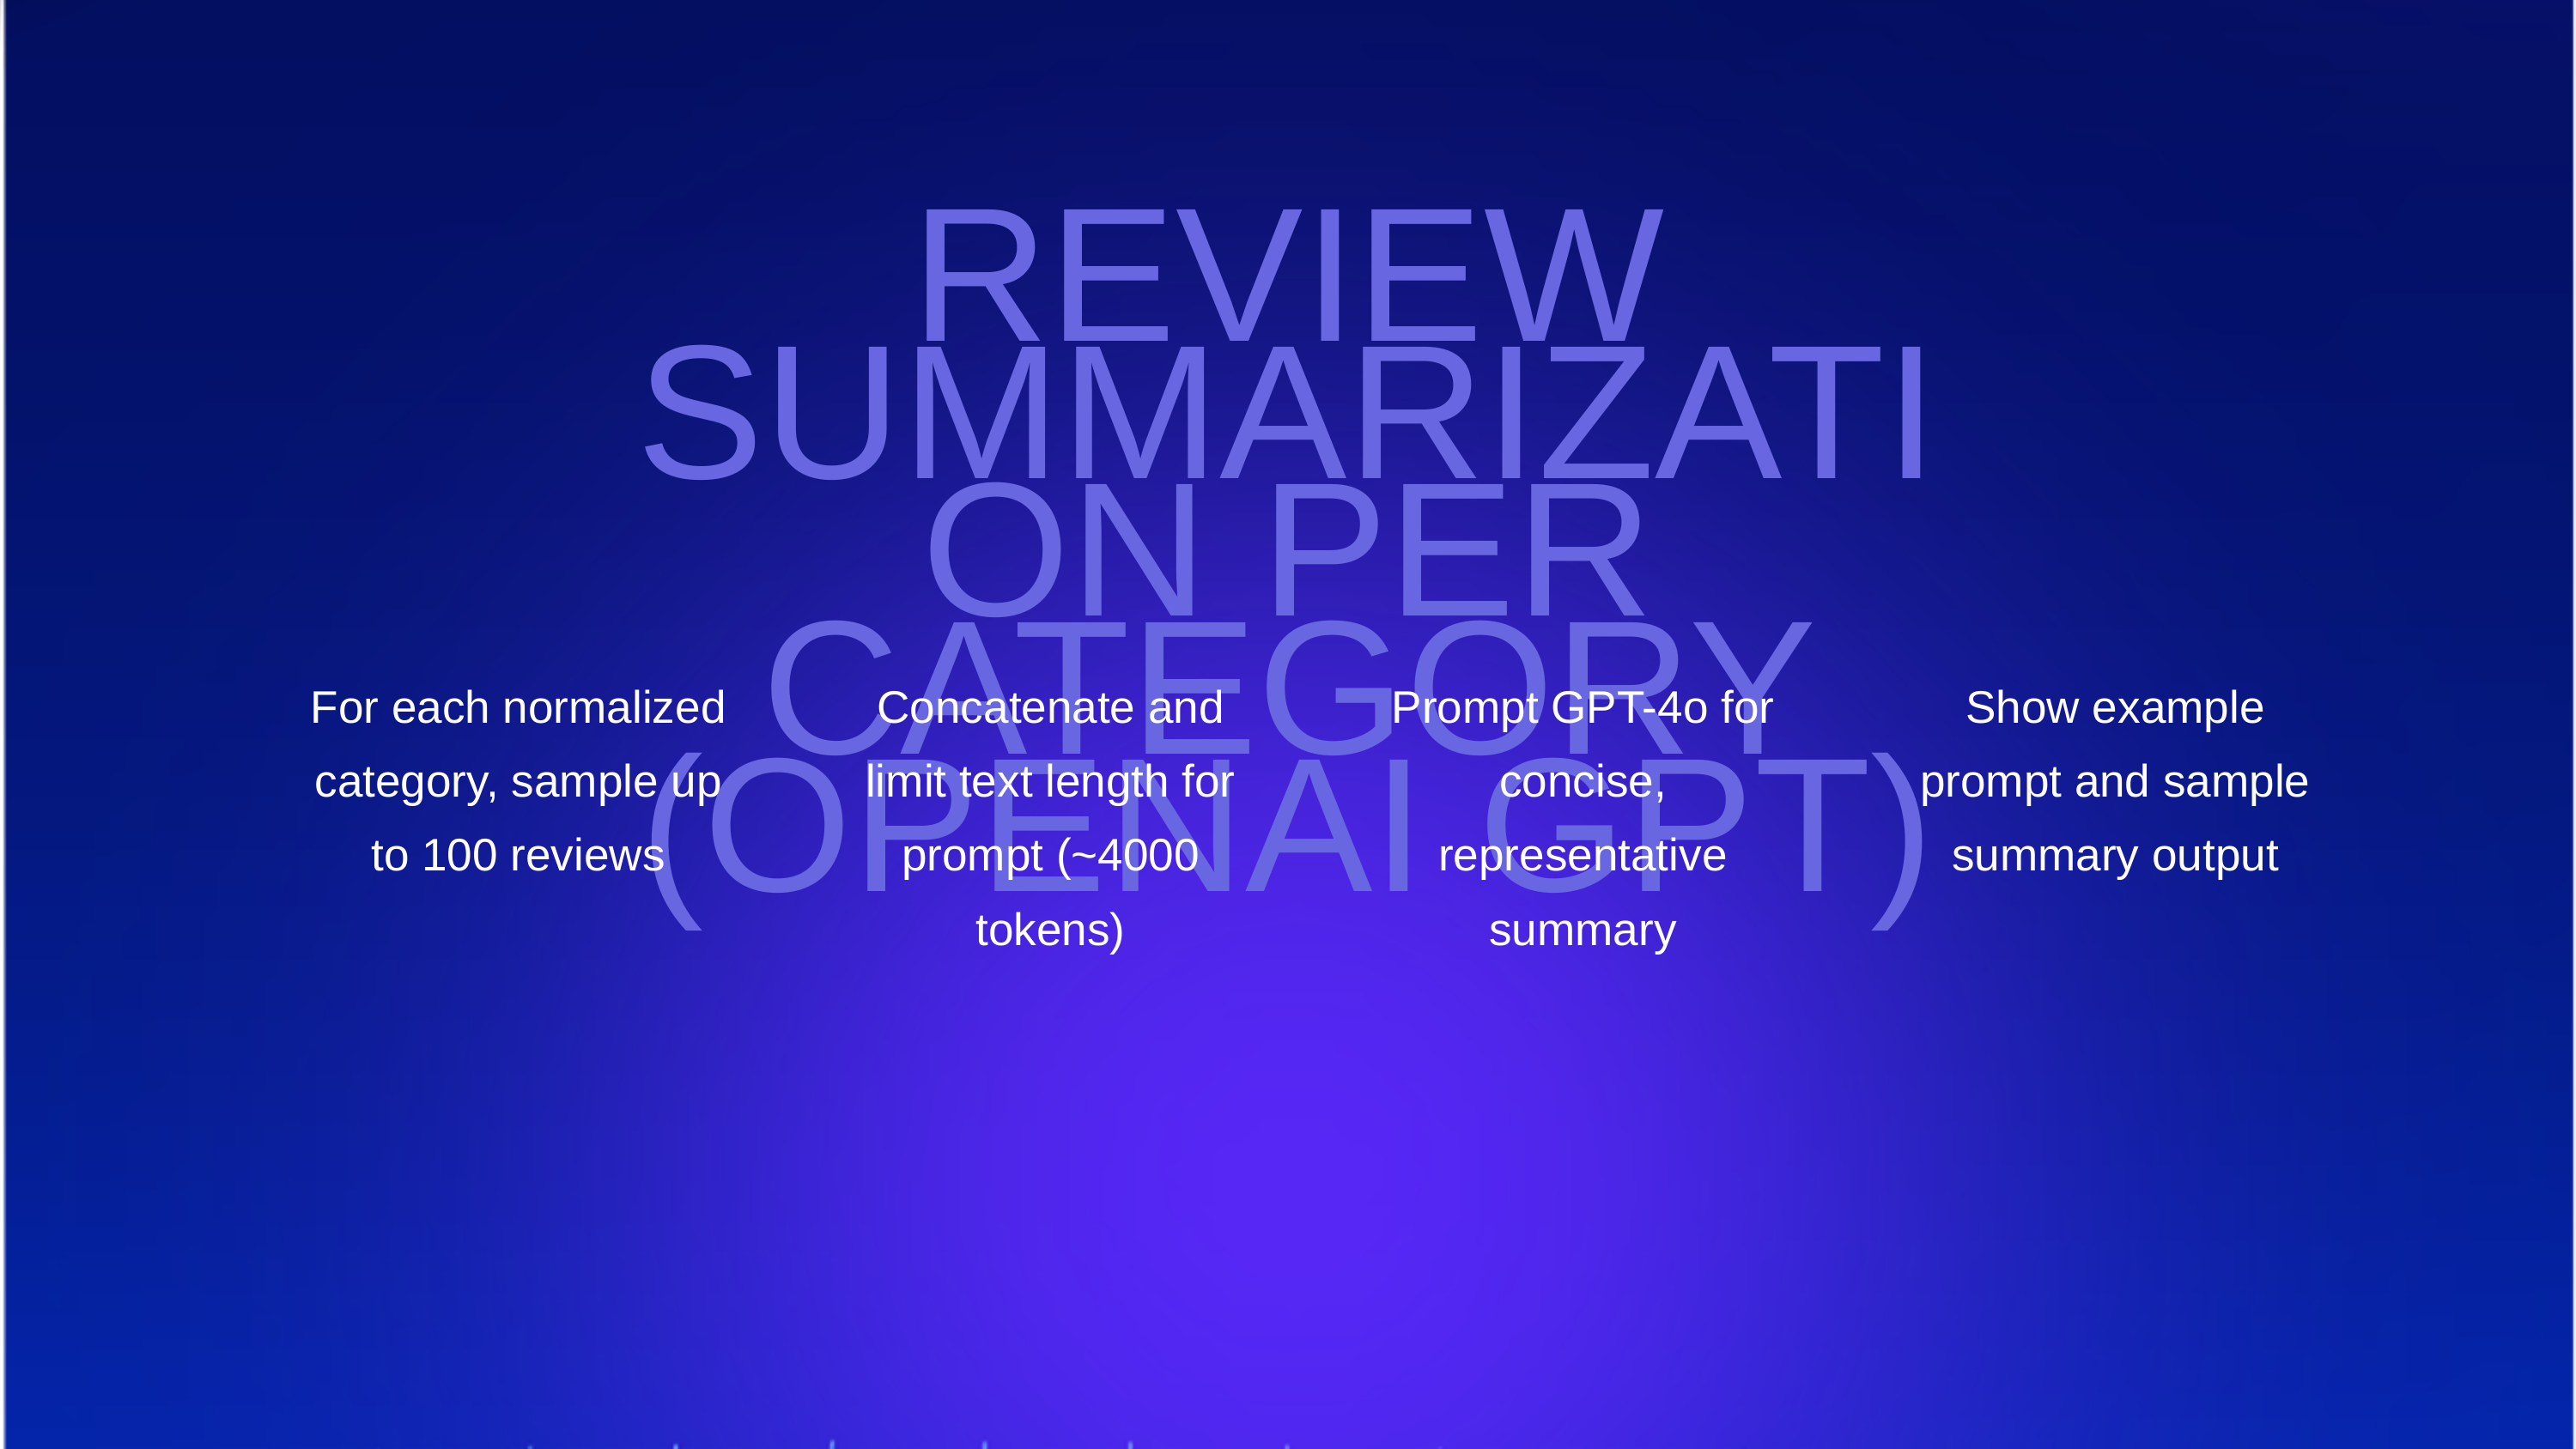

REVIEW SUMMARIZATION PER CATEGORY (OPENAI GPT)
For each normalized category, sample up to 100 reviews
Concatenate and limit text length for prompt (~4000 tokens)
Prompt GPT-4o for concise, representative summary
Show example prompt and sample summary output